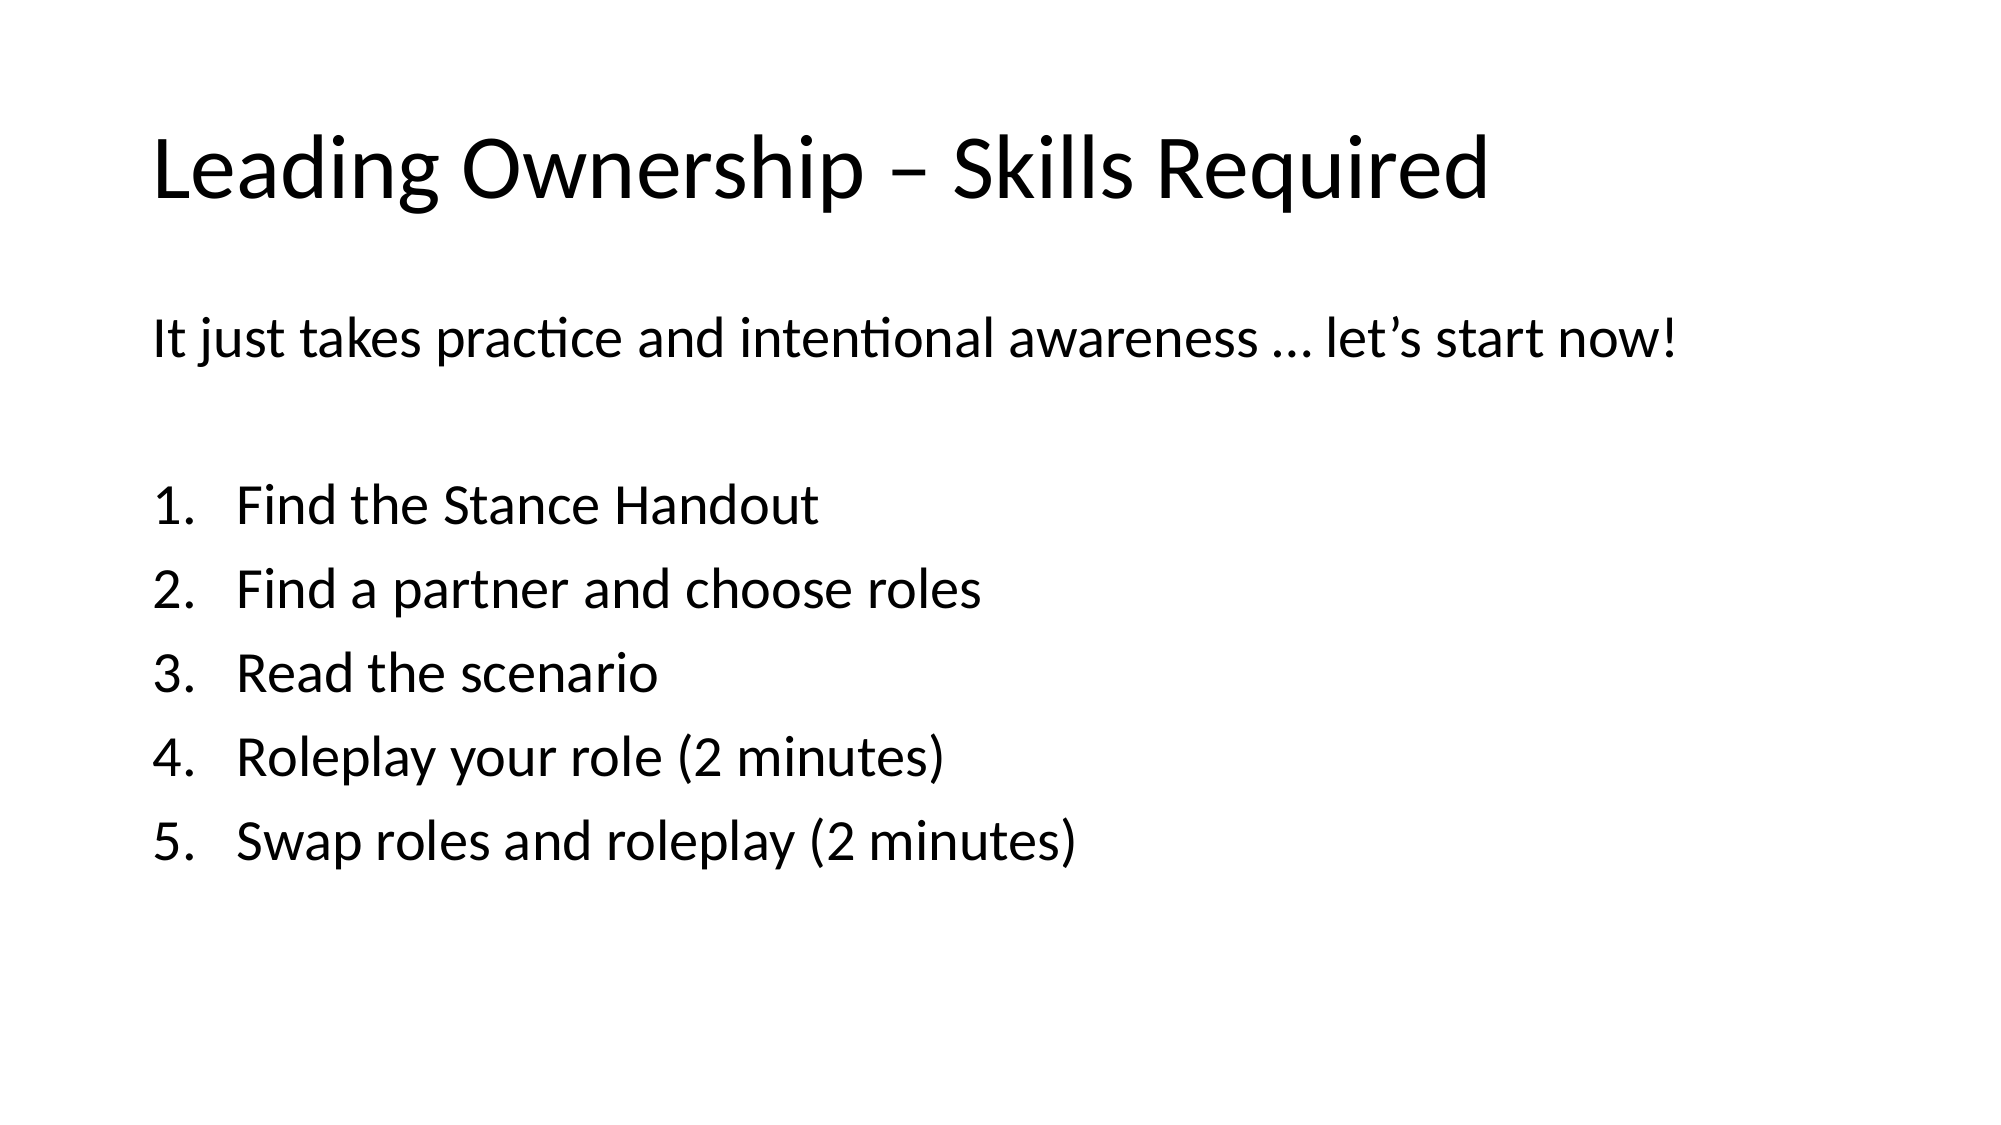

# Leading Ownership – Skills Required
It just takes practice and intentional awareness … let’s start now!

Find the Stance Handout
Find a partner and choose roles
Read the scenario
Roleplay your role (2 minutes)
Swap roles and roleplay (2 minutes)